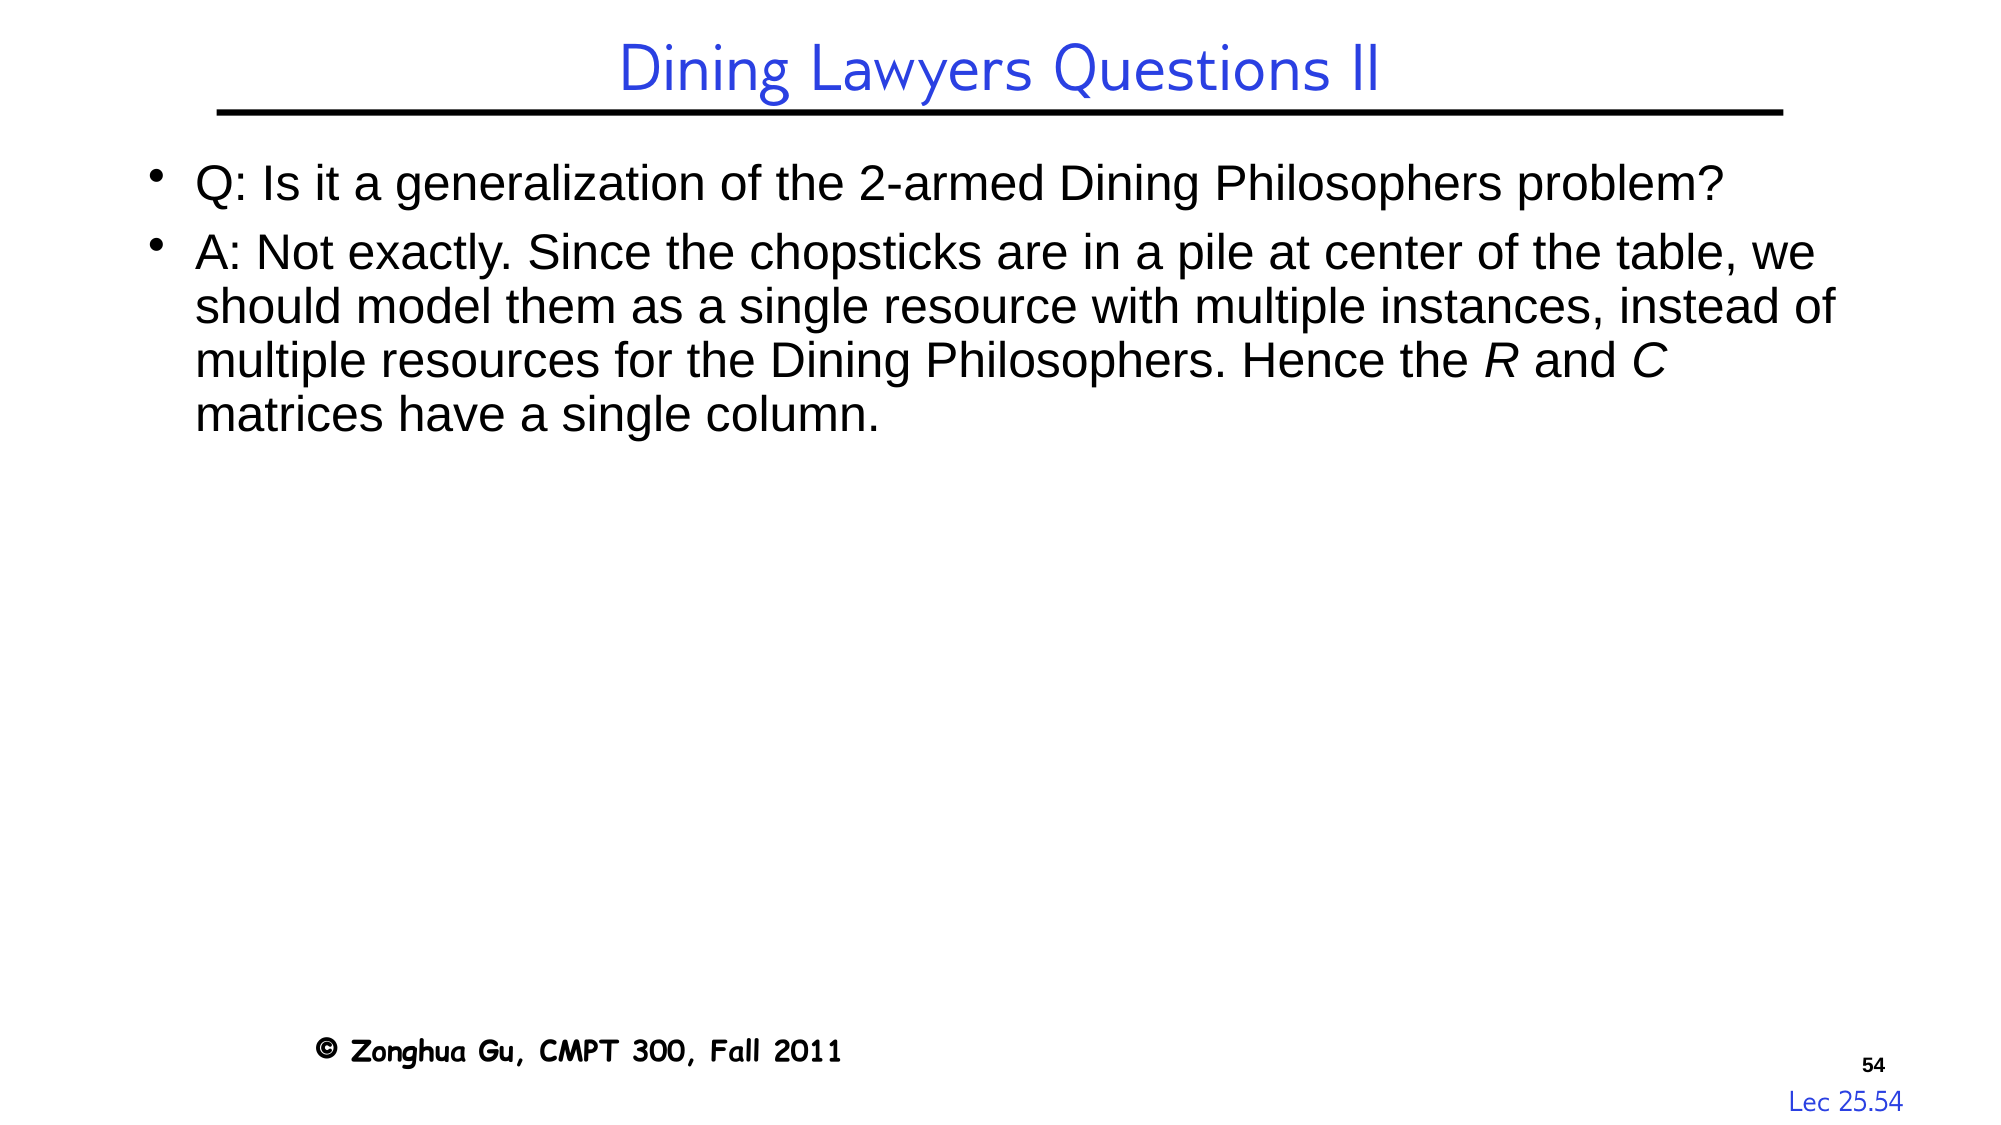

# Dining Lawyers Questions II
Q: Is it a generalization of the 2-armed Dining Philosophers problem?
A: Not exactly. Since the chopsticks are in a pile at center of the table, we should model them as a single resource with multiple instances, instead of multiple resources for the Dining Philosophers. Hence the R and C matrices have a single column.

 © Zonghua Gu, CMPT 300, Fall 2011
54